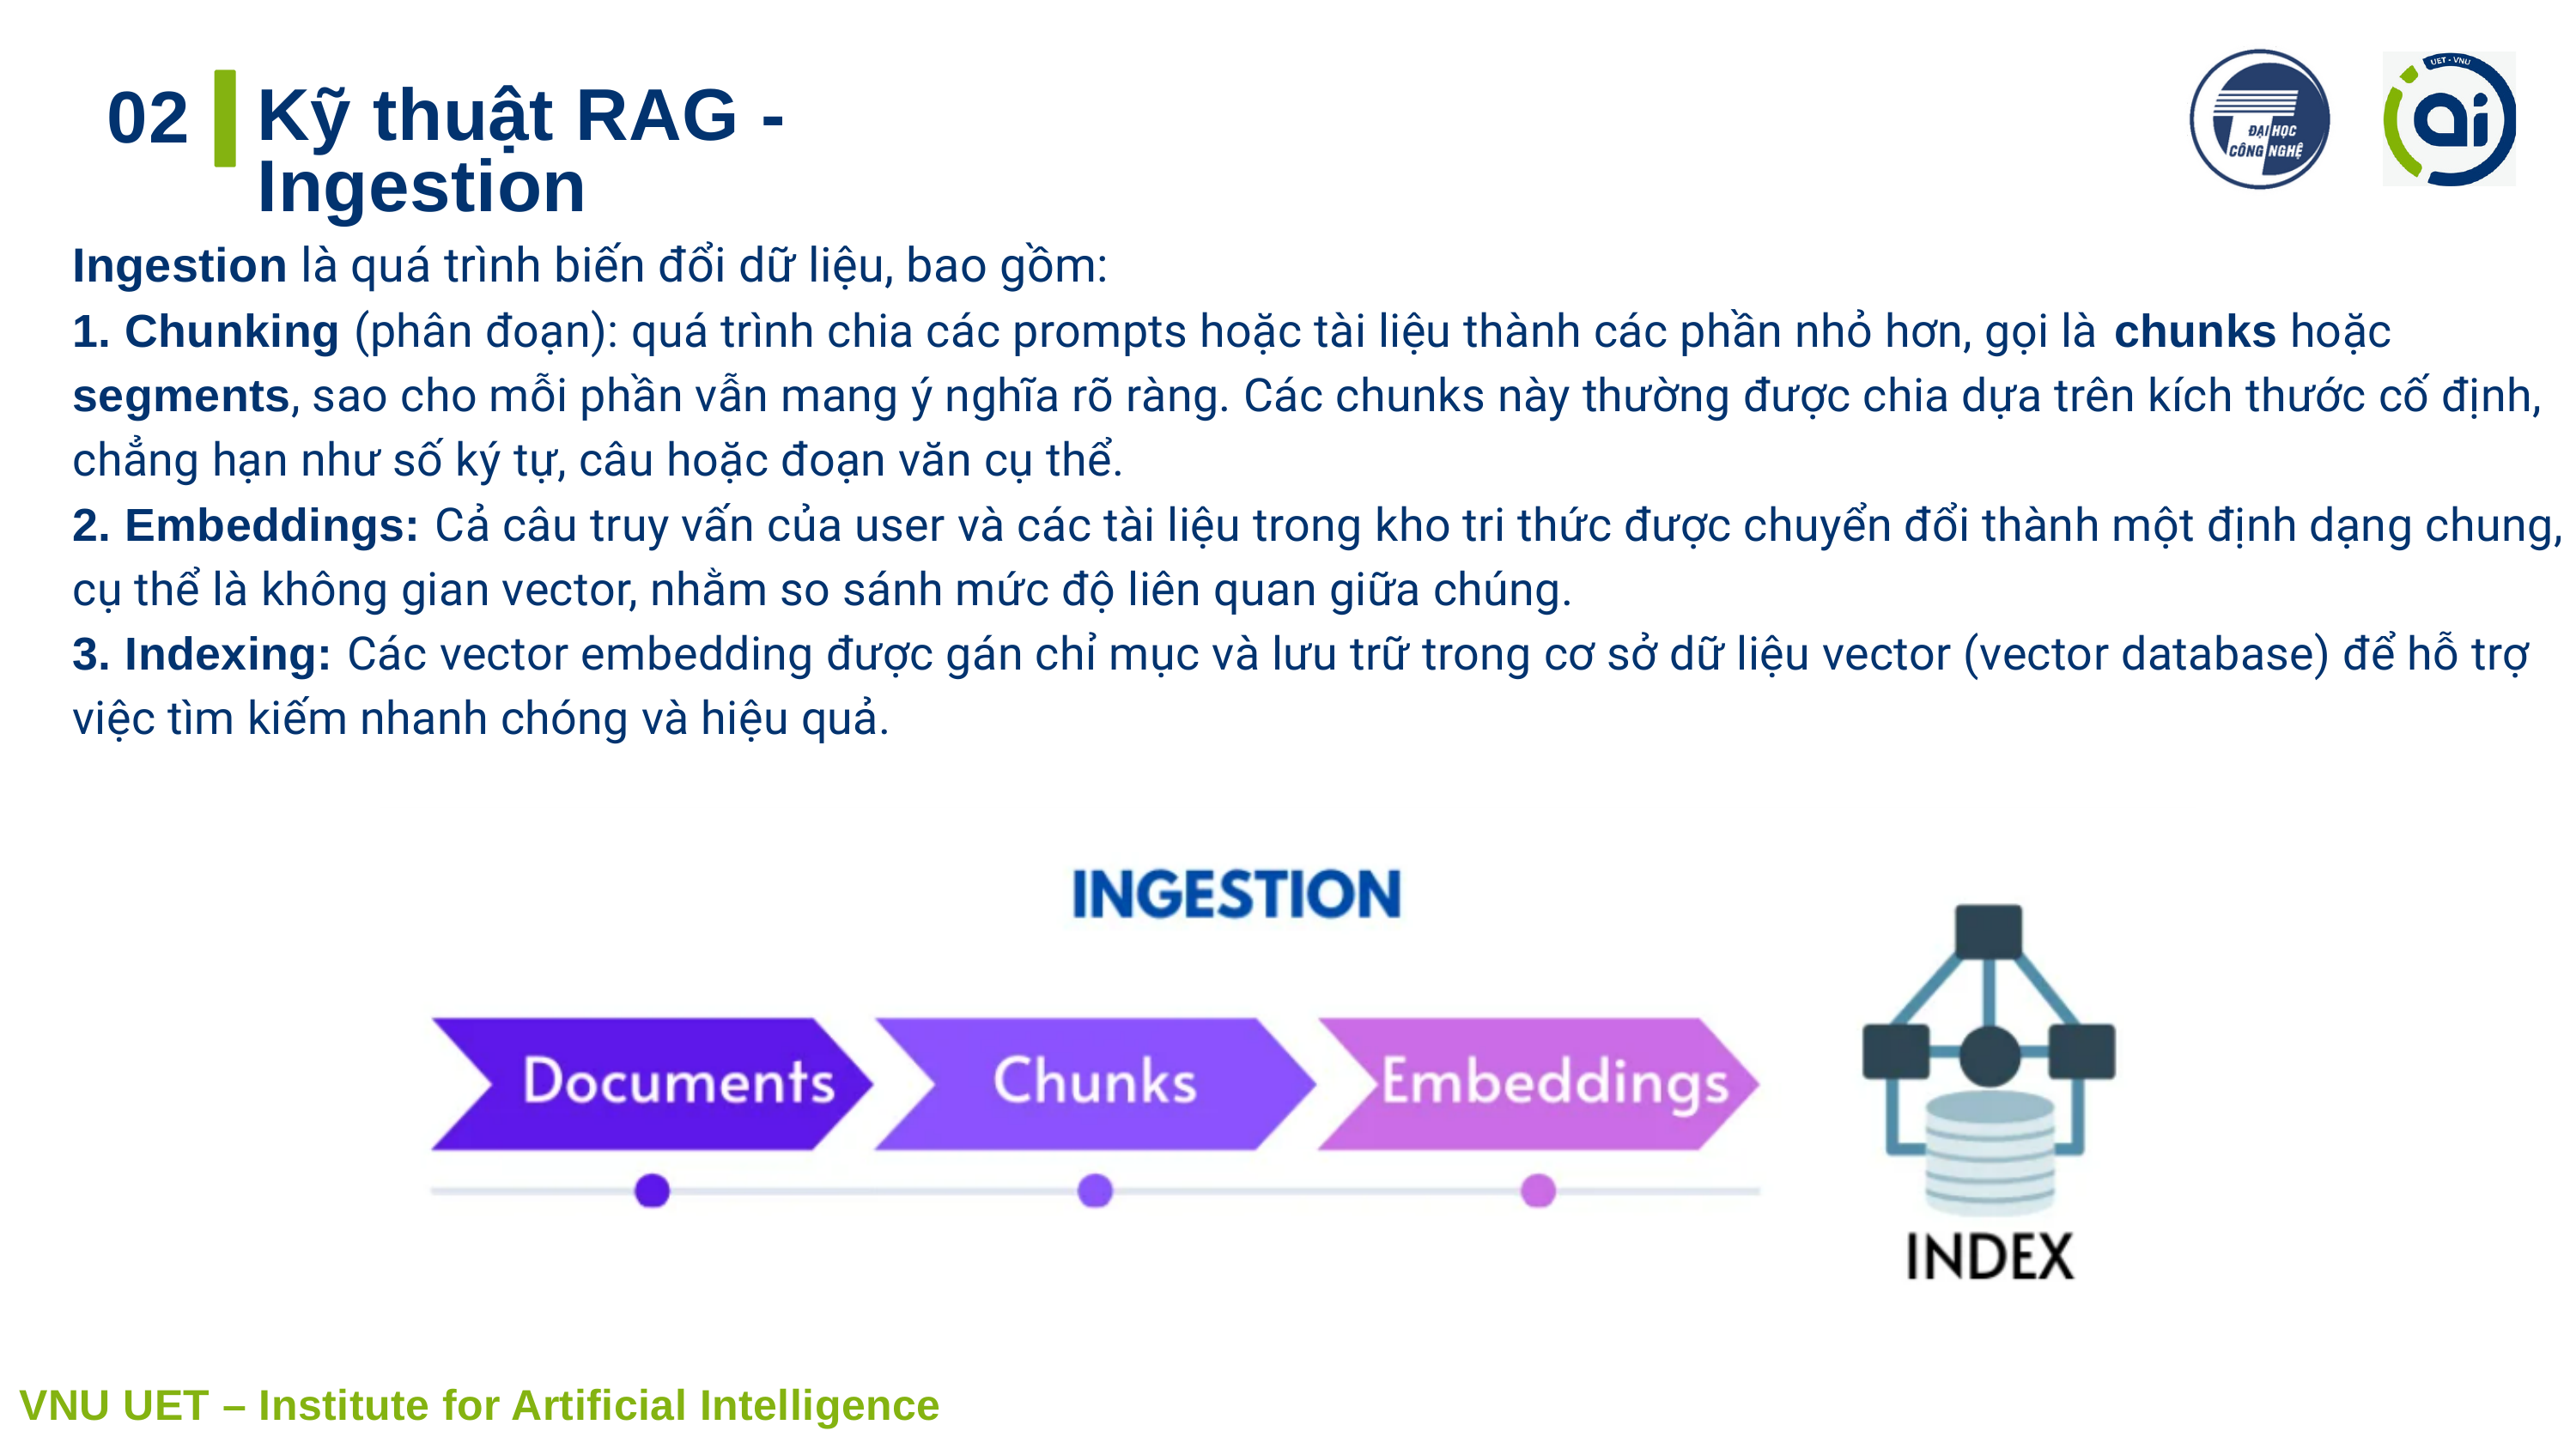

Kỹ thuật RAG - Ingestion

02

Ingestion là quá trình biến đổi dữ liệu, bao gồm:
1. Chunking (phân đoạn): quá trình chia các prompts hoặc tài liệu thành các phần nhỏ hơn, gọi là chunks hoặc segments, sao cho mỗi phần vẫn mang ý nghĩa rõ ràng. Các chunks này thường được chia dựa trên kích thước cố định, chẳng hạn như số ký tự, câu hoặc đoạn văn cụ thể.
2. Embeddings: Cả câu truy vấn của user và các tài liệu trong kho tri thức được chuyển đổi thành một định dạng chung, cụ thể là không gian vector, nhằm so sánh mức độ liên quan giữa chúng.
3. Indexing: Các vector embedding được gán chỉ mục và lưu trữ trong cơ sở dữ liệu vector (vector database) để hỗ trợ việc tìm kiếm nhanh chóng và hiệu quả.

 VNU UET – Institute for Artificial Intelligence